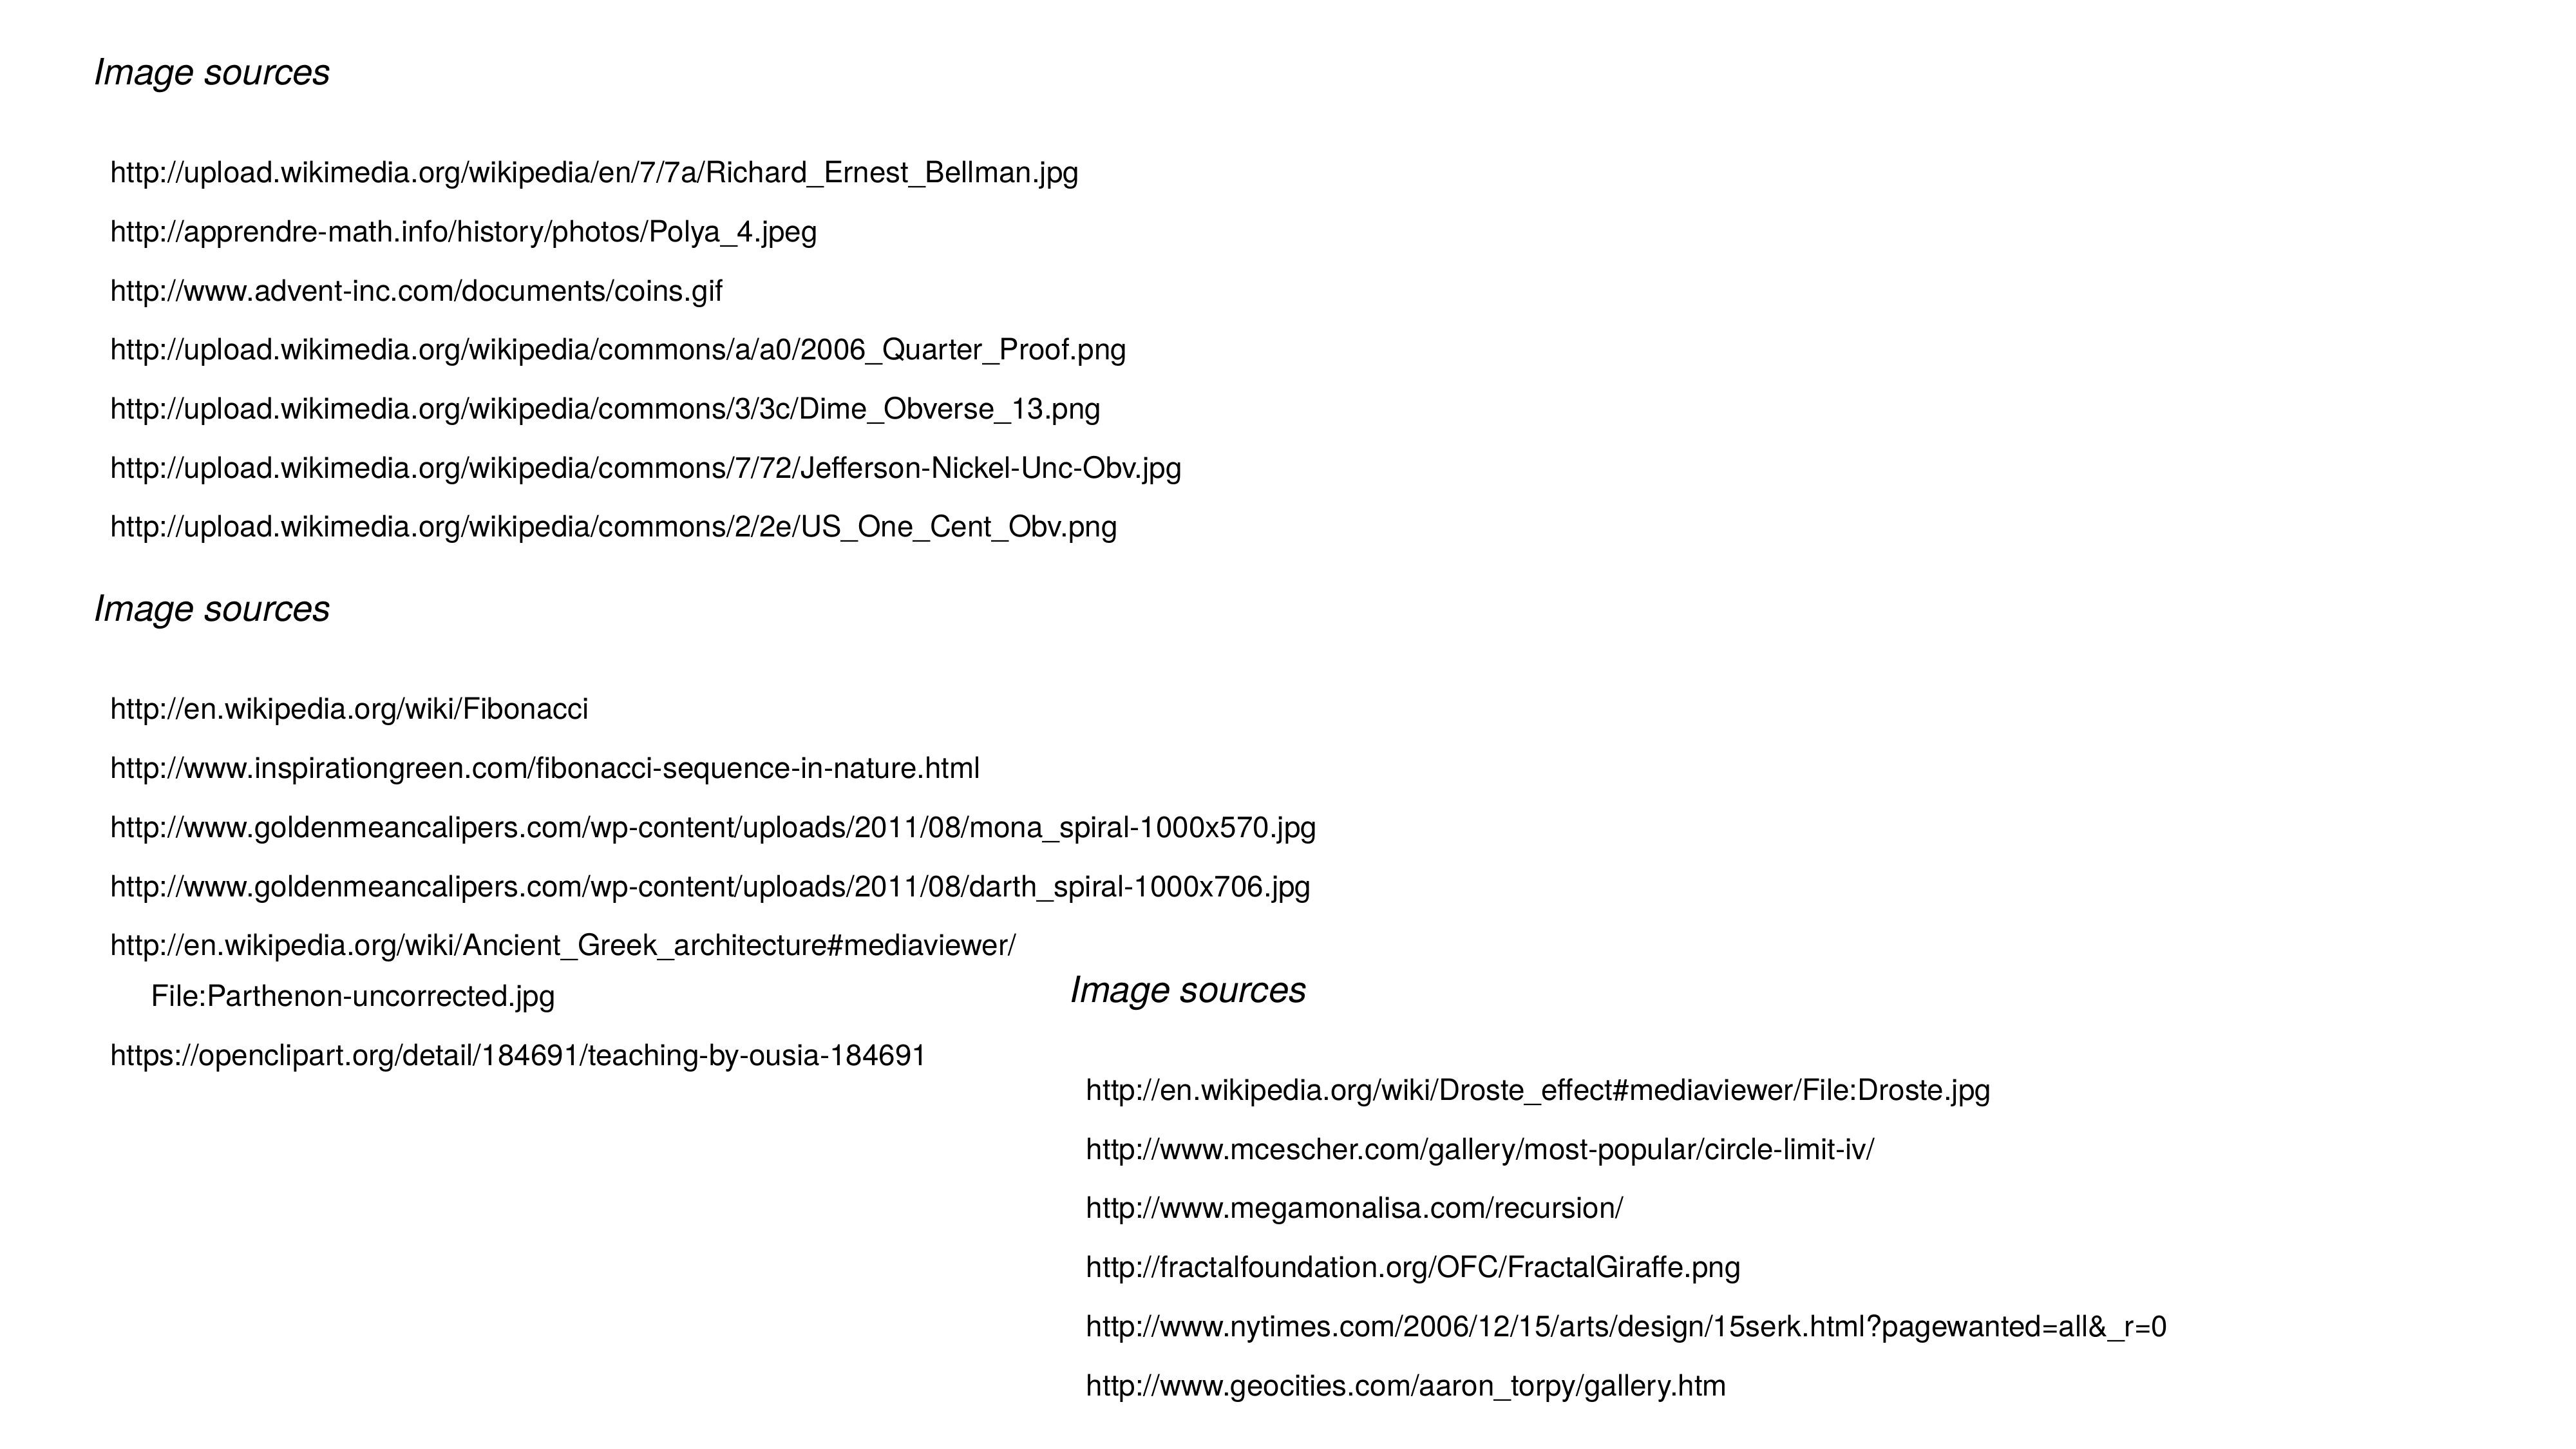

Image sources

  http://upload.wikimedia.org/wikipedia/en/7/7a/Richard_Ernest_Bellman.jpg
  http://apprendre-math.info/history/photos/Polya_4.jpeg
  http://www.advent-inc.com/documents/coins.gif
  http://upload.wikimedia.org/wikipedia/commons/a/a0/2006_Quarter_Proof.png
  http://upload.wikimedia.org/wikipedia/commons/3/3c/Dime_Obverse_13.png
  http://upload.wikimedia.org/wikipedia/commons/7/72/Jefferson-Nickel-Unc-Obv.jpg
  http://upload.wikimedia.org/wikipedia/commons/2/2e/US_One_Cent_Obv.png
Image sources

  http://en.wikipedia.org/wiki/Fibonacci
  http://www.inspirationgreen.com/fibonacci-sequence-in-nature.html
  http://www.goldenmeancalipers.com/wp-content/uploads/2011/08/mona_spiral-1000x570.jpg
  http://www.goldenmeancalipers.com/wp-content/uploads/2011/08/darth_spiral-1000x706.jpg
  http://en.wikipedia.org/wiki/Ancient_Greek_architecture#mediaviewer/
       File:Parthenon-uncorrected.jpg
  https://openclipart.org/detail/184691/teaching-by-ousia-184691
Image sources

  http://en.wikipedia.org/wiki/Droste_effect#mediaviewer/File:Droste.jpg
  http://www.mcescher.com/gallery/most-popular/circle-limit-iv/
  http://www.megamonalisa.com/recursion/
  http://fractalfoundation.org/OFC/FractalGiraffe.png
  http://www.nytimes.com/2006/12/15/arts/design/15serk.html?pagewanted=all&_r=0
  http://www.geocities.com/aaron_torpy/gallery.htm